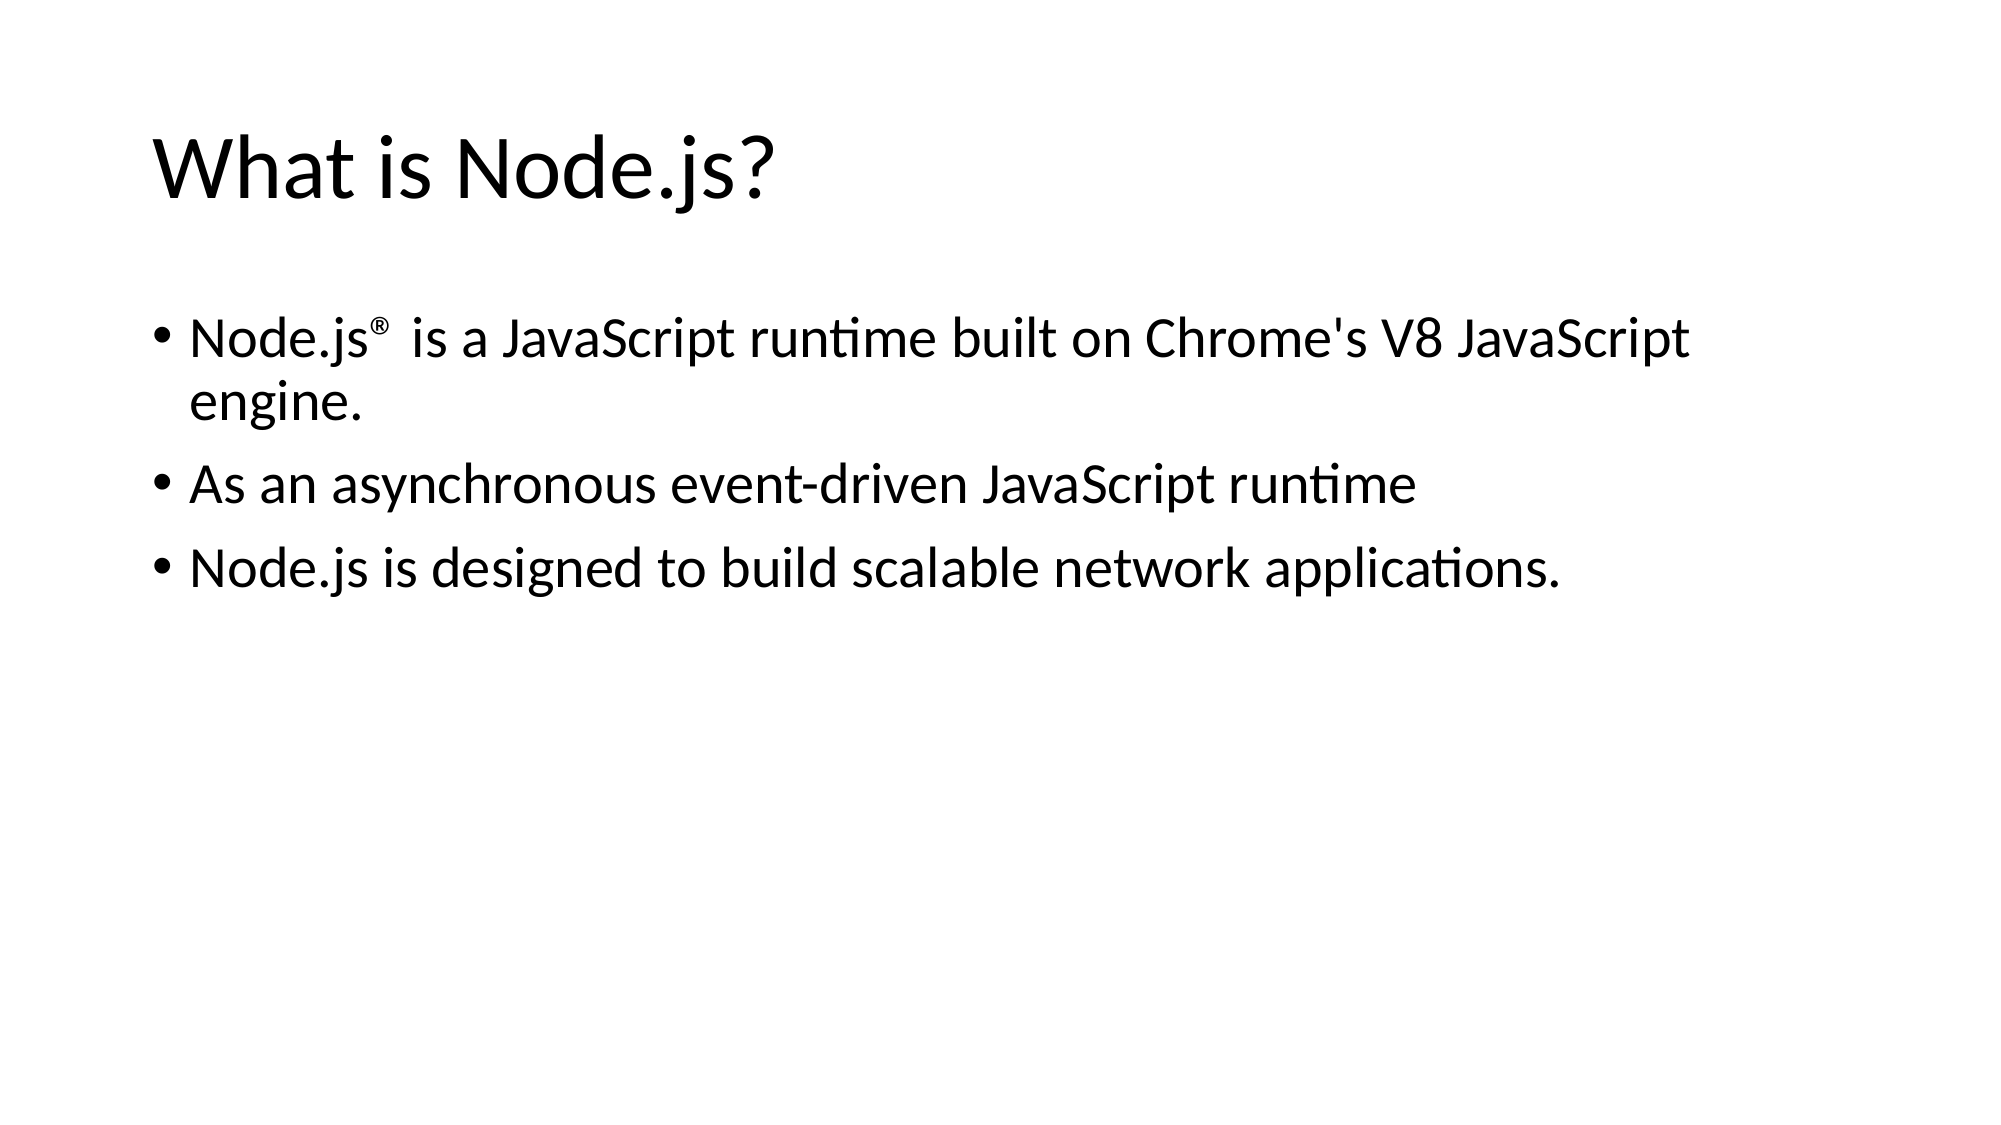

# What is Node.js?
Node.js® is a JavaScript runtime built on Chrome's V8 JavaScript engine.
As an asynchronous event-driven JavaScript runtime
Node.js is designed to build scalable network applications.